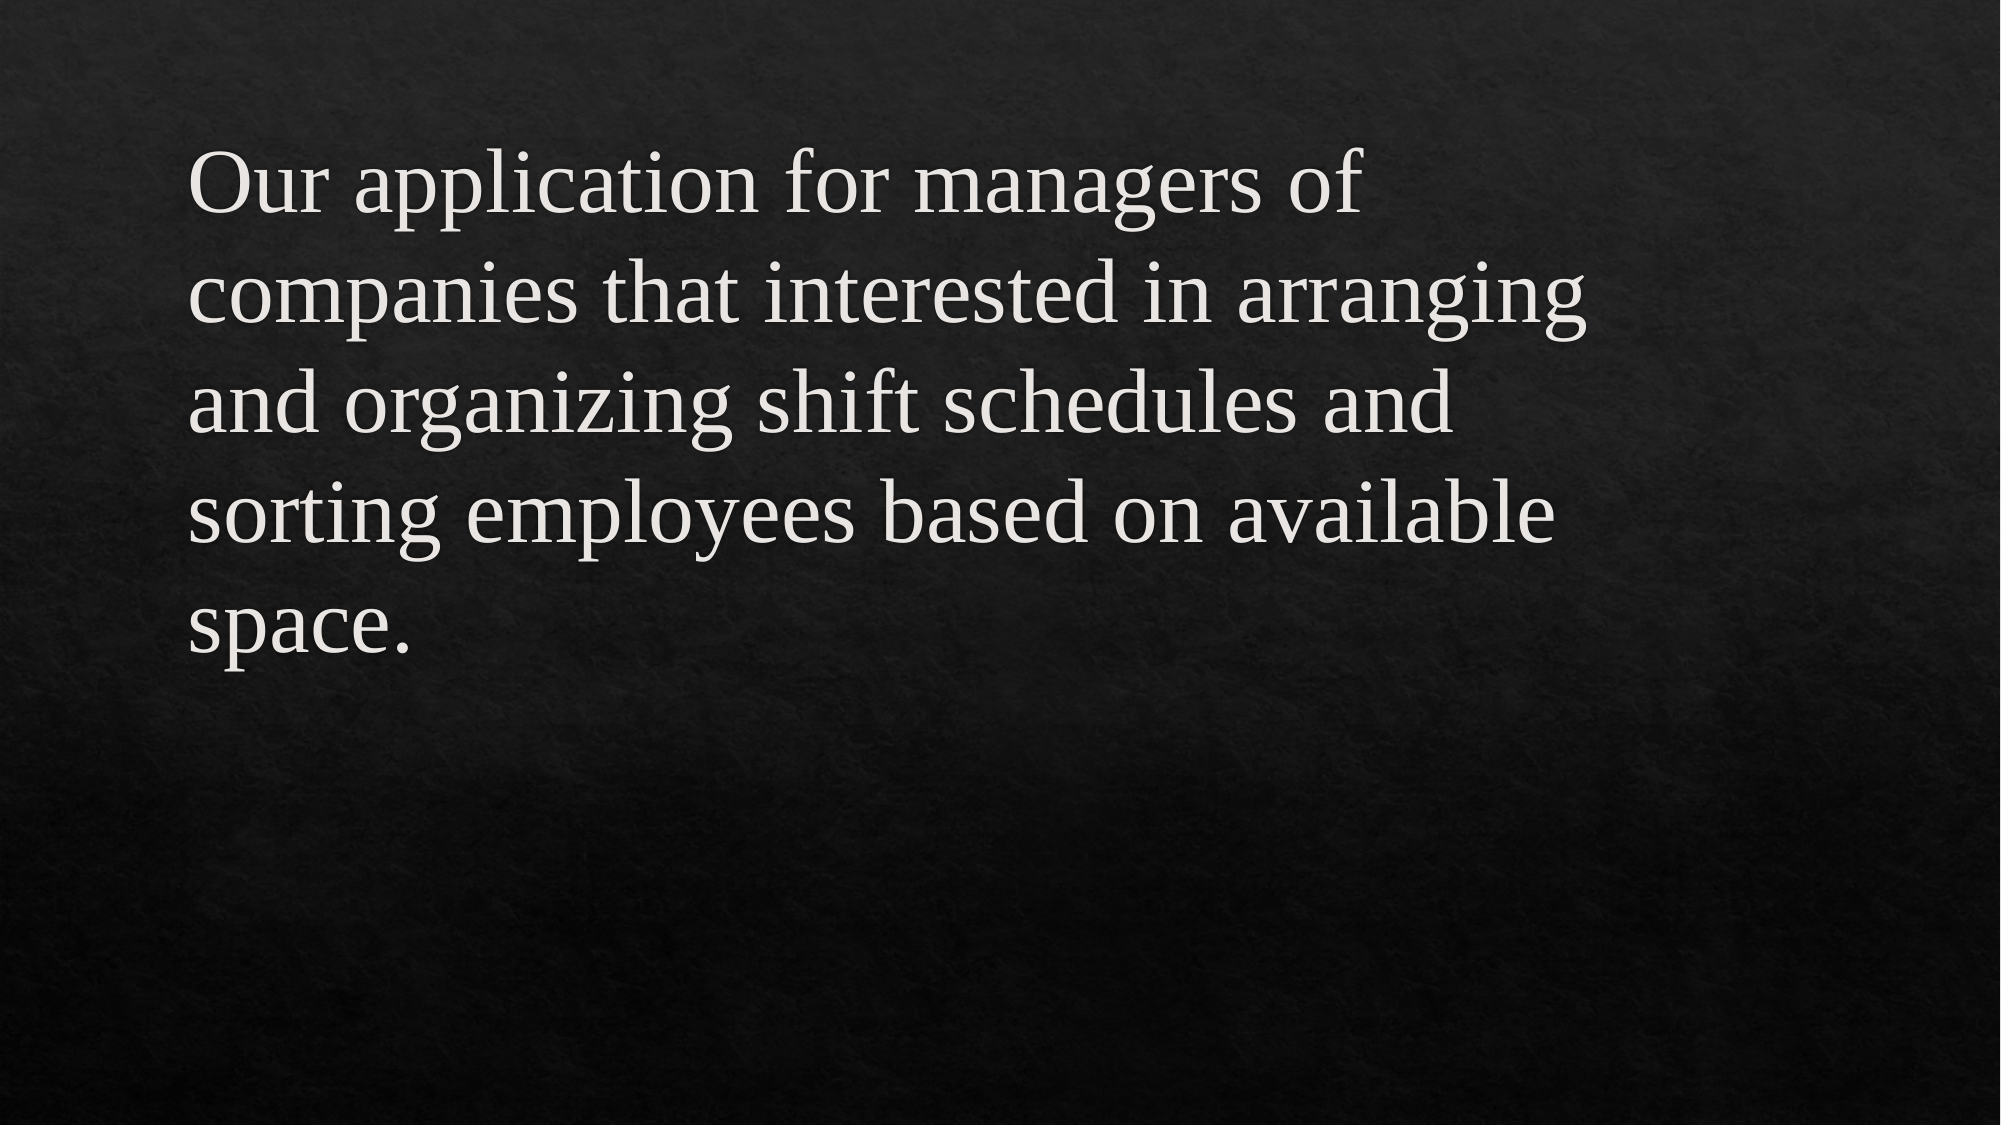

# Our application for managers of companies that interested in arranging and organizing shift schedules and sorting employees based on available space.